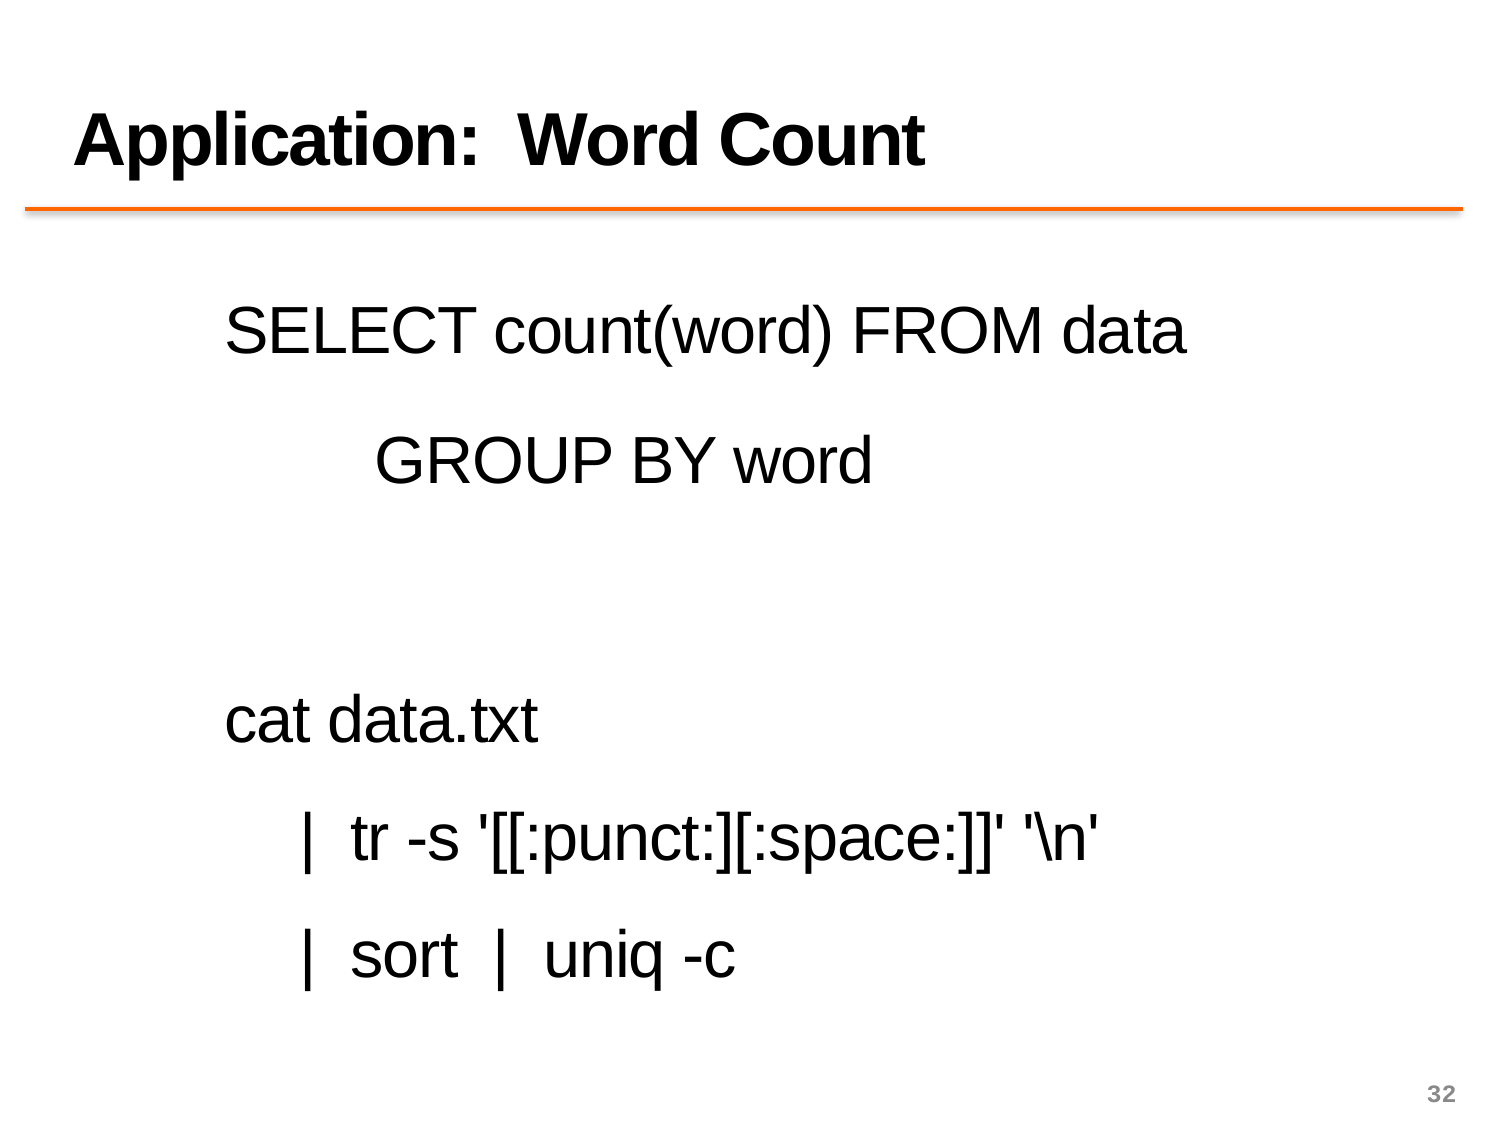

# Application:  Word Count
SELECT count(word) FROM data
	GROUP BY word

cat data.txt
|  tr -s '[[:punct:][:space:]]' '\n'
|  sort  |  uniq -c
32